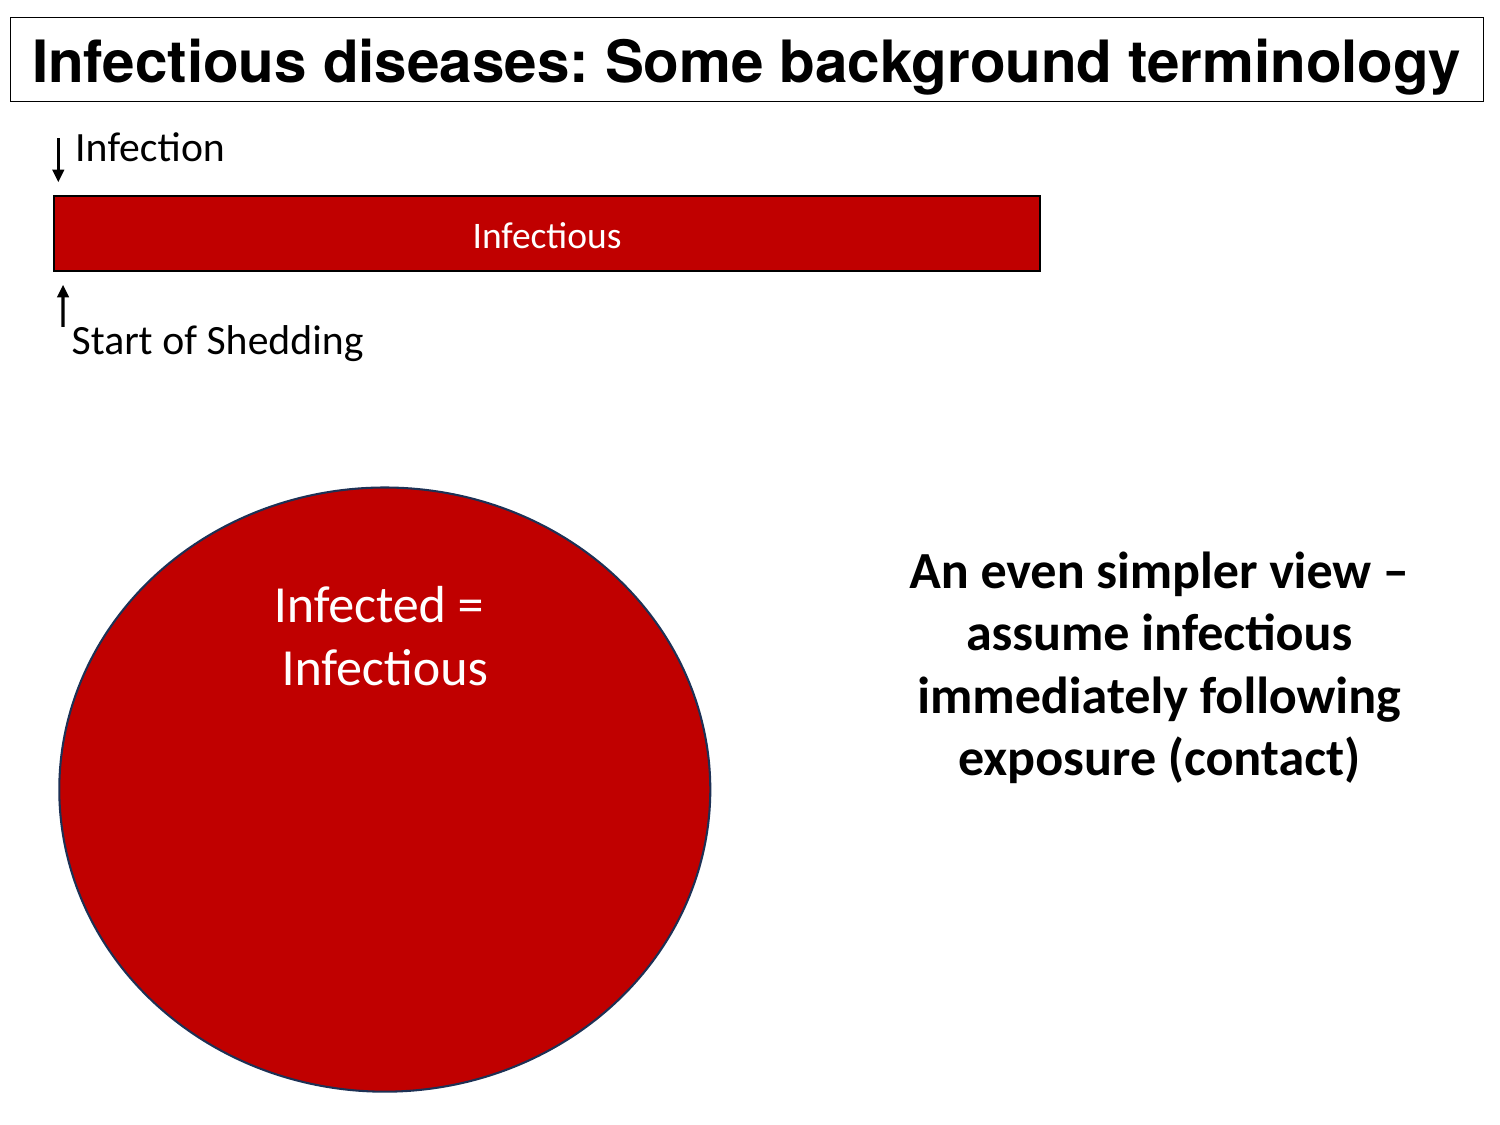

Infectious diseases: Some background terminology
Infection
Infectious
Start of Shedding
Infected =
Infectious

An even simpler view – assume infectious immediately following exposure (contact)